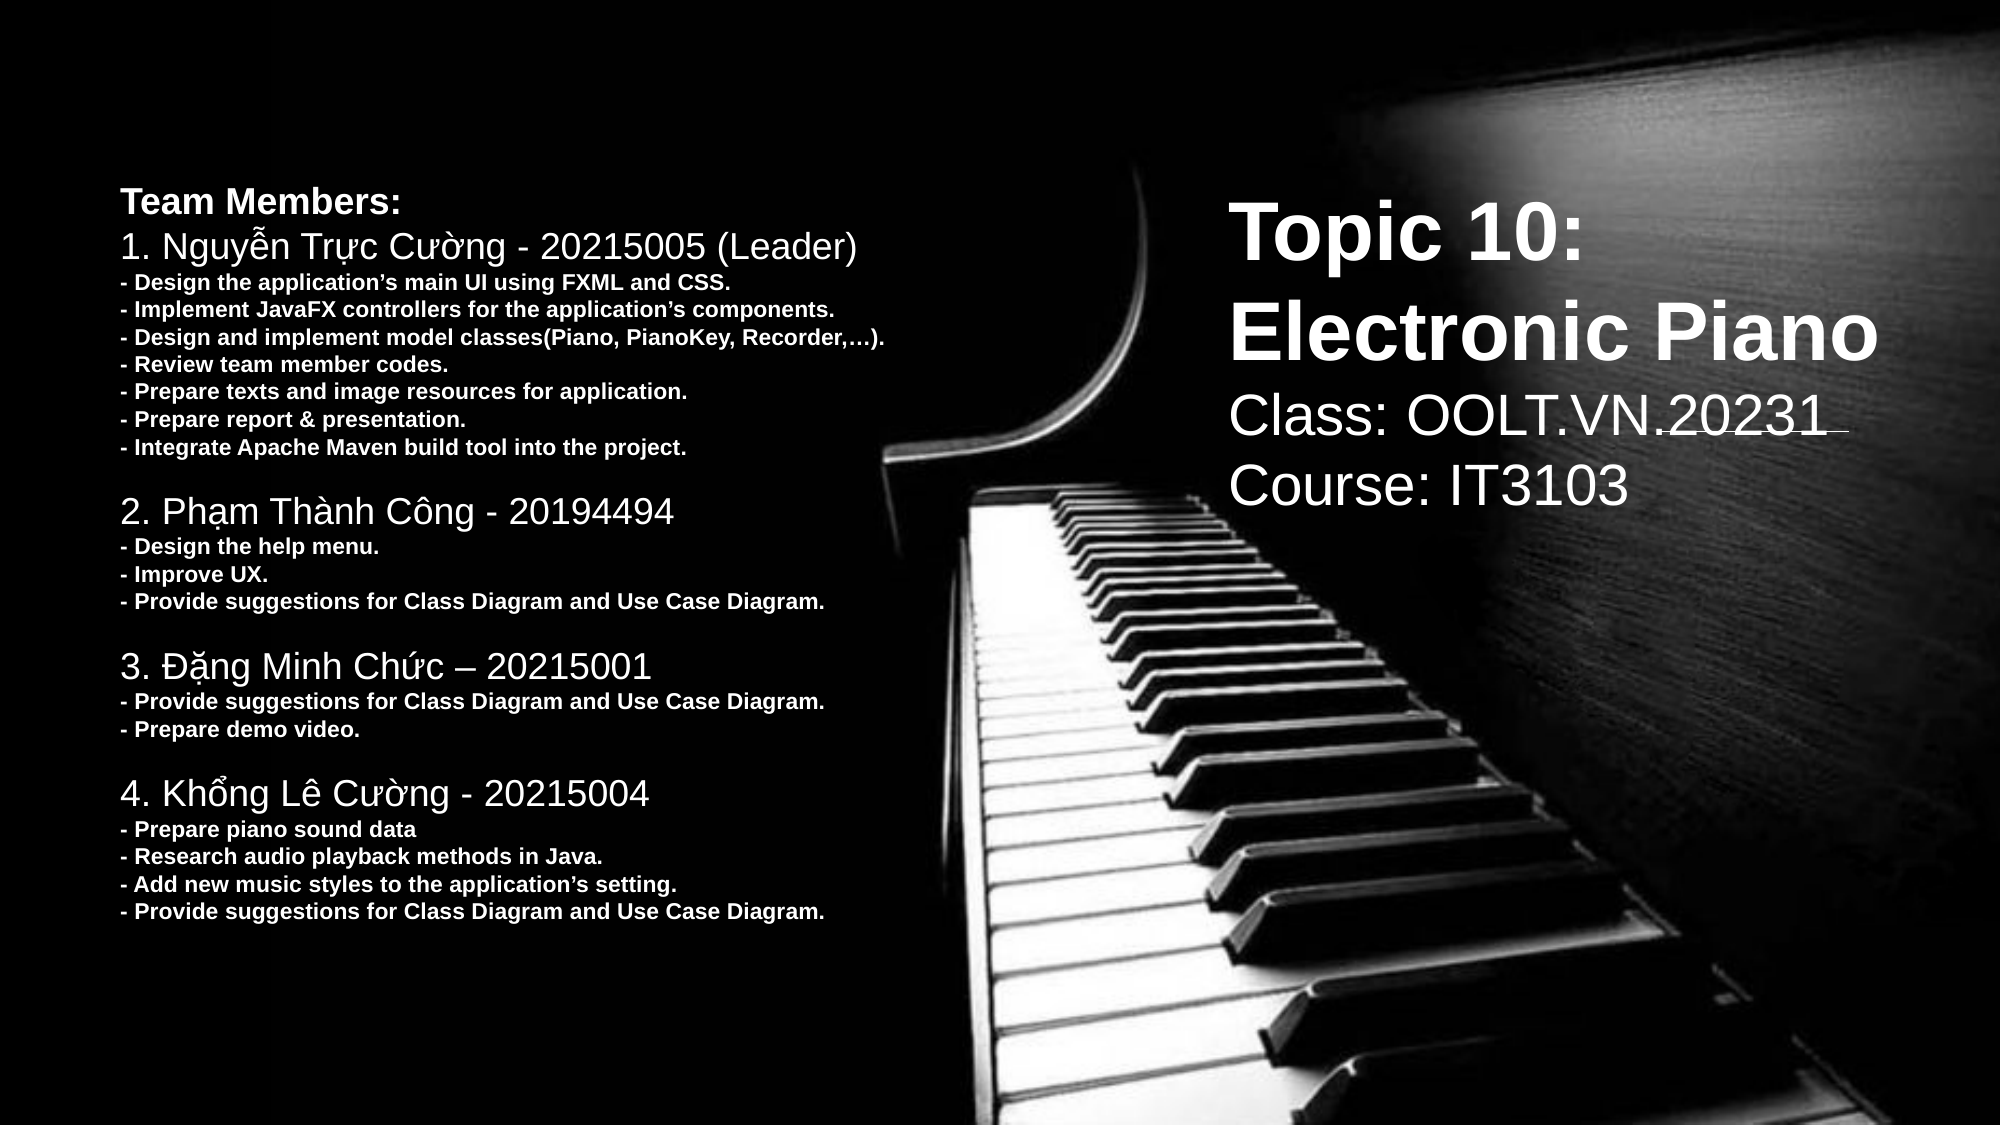

Team Members:
1. Nguyễn Trực Cường - 20215005 (Leader)
- Design the application’s main UI using FXML and CSS.
- Implement JavaFX controllers for the application’s components.
- Design and implement model classes(Piano, PianoKey, Recorder,…).
- Review team member codes.
- Prepare texts and image resources for application.
- Prepare report & presentation.
- Integrate Apache Maven build tool into the project.

2. Phạm Thành Công - 20194494
- Design the help menu.
- Improve UX.
- Provide suggestions for Class Diagram and Use Case Diagram.

3. Đặng Minh Chức – 20215001
- Provide suggestions for Class Diagram and Use Case Diagram.
- Prepare demo video.

4. Khổng Lê Cường - 20215004
- Prepare piano sound data
- Research audio playback methods in Java.
- Add new music styles to the application’s setting.
- Provide suggestions for Class Diagram and Use Case Diagram.

Topic 10:
Electronic Piano
Class: OOLT.VN.20231
Course: IT3103